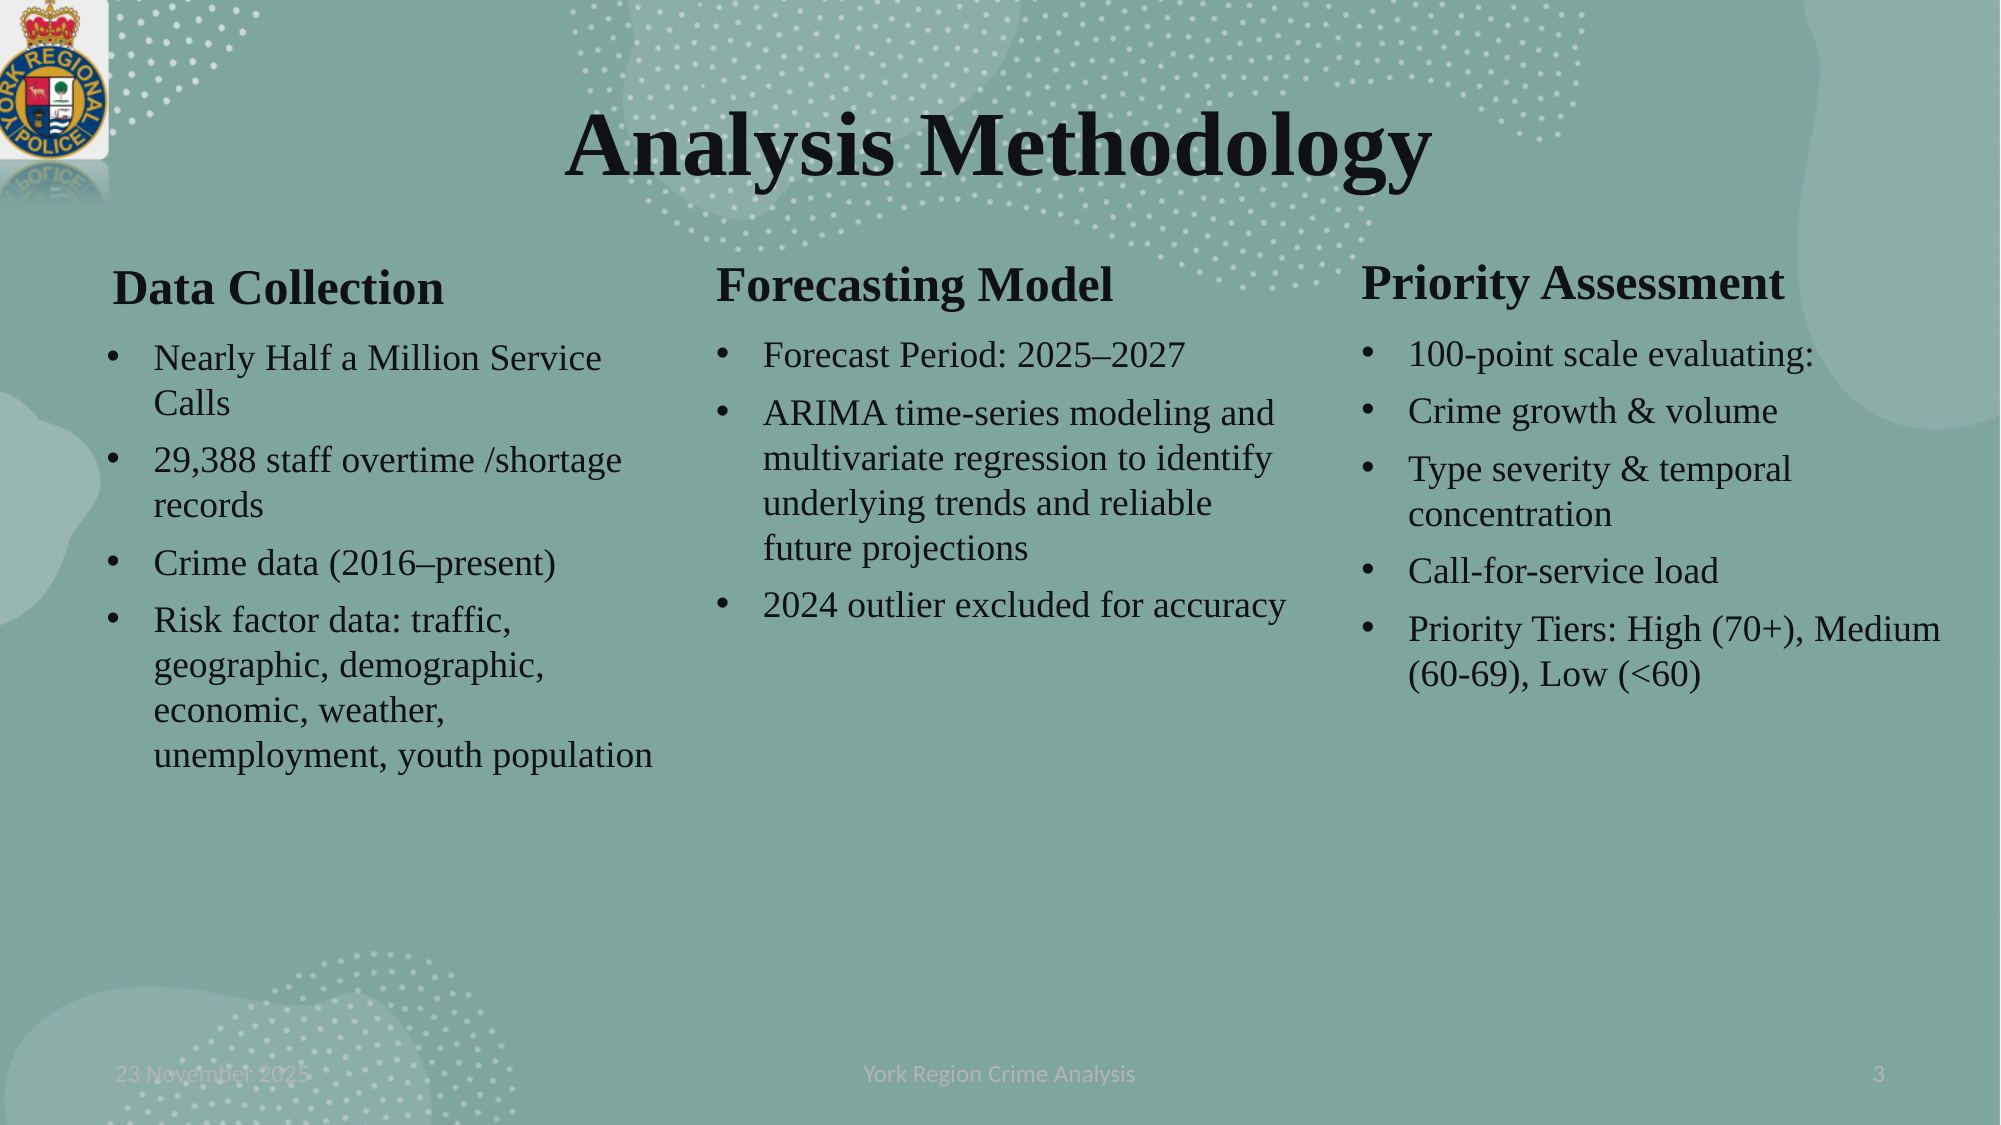

# Analysis Methodology
Priority Assessment
100-point scale evaluating:
Crime growth & volume
Type severity & temporal concentration
Call-for-service load
Priority Tiers: High (70+), Medium (60-69), Low (<60)
Forecasting Model
Forecast Period: 2025–2027
ARIMA time-series modeling and multivariate regression to identify underlying trends and reliable future projections
2024 outlier excluded for accuracy
Data Collection
Nearly Half a Million Service Calls
29,388 staff overtime /shortage records
Crime data (2016–present)
Risk factor data: traffic, geographic, demographic, economic, weather, unemployment, youth population
23 November 2025
York Region Crime Analysis
3